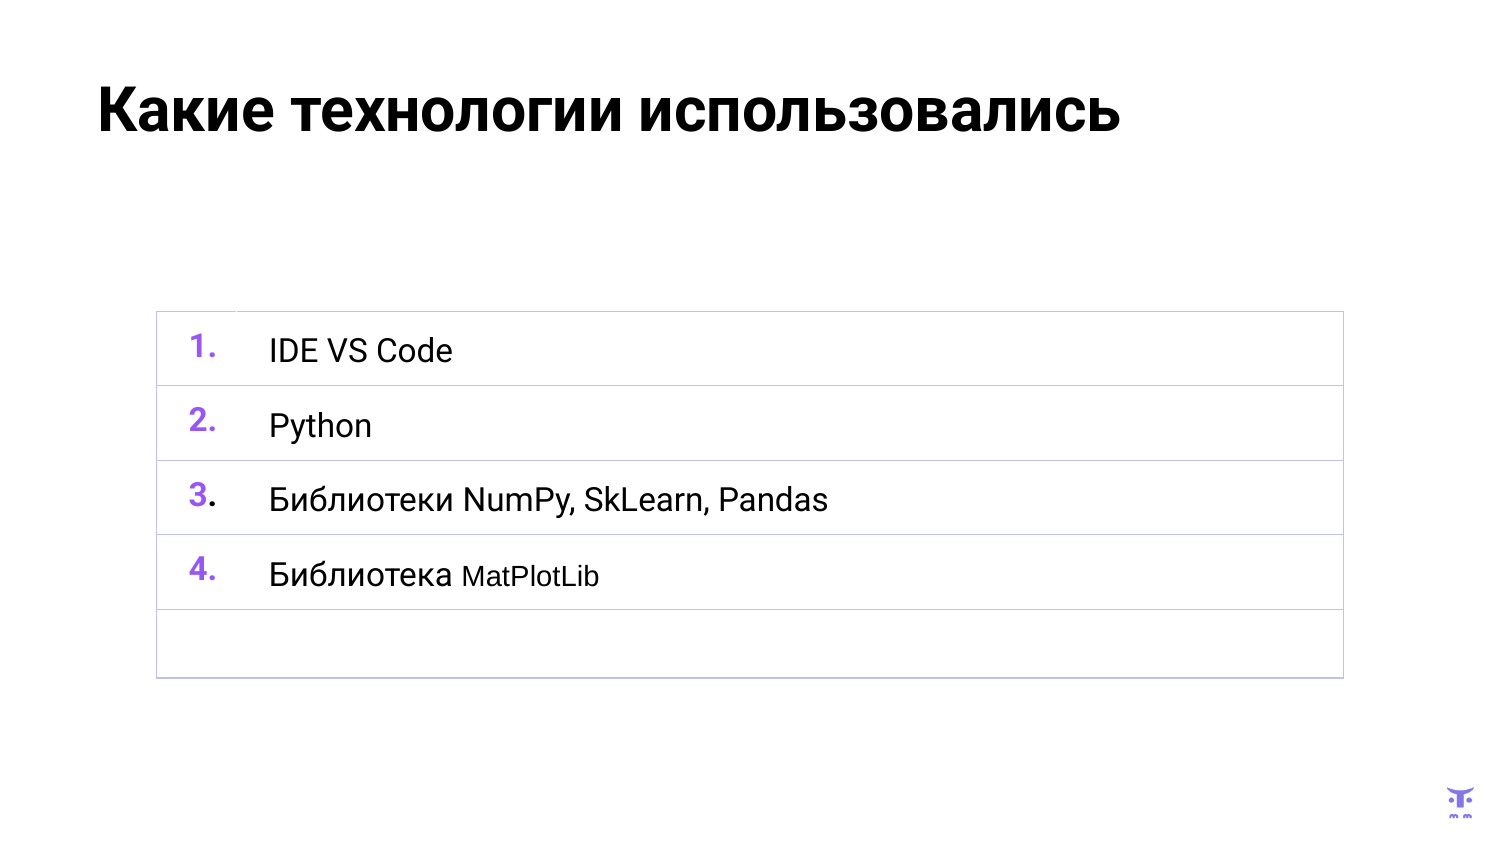

# Какие технологии использовались

| 1. | IDE VS Code |
| --- | --- |
| 2. | Python |
| 3. | Библиотеки NumPy, SkLearn, Pandas |
| 4. | Библиотека MatPlotLib |
|  |  |